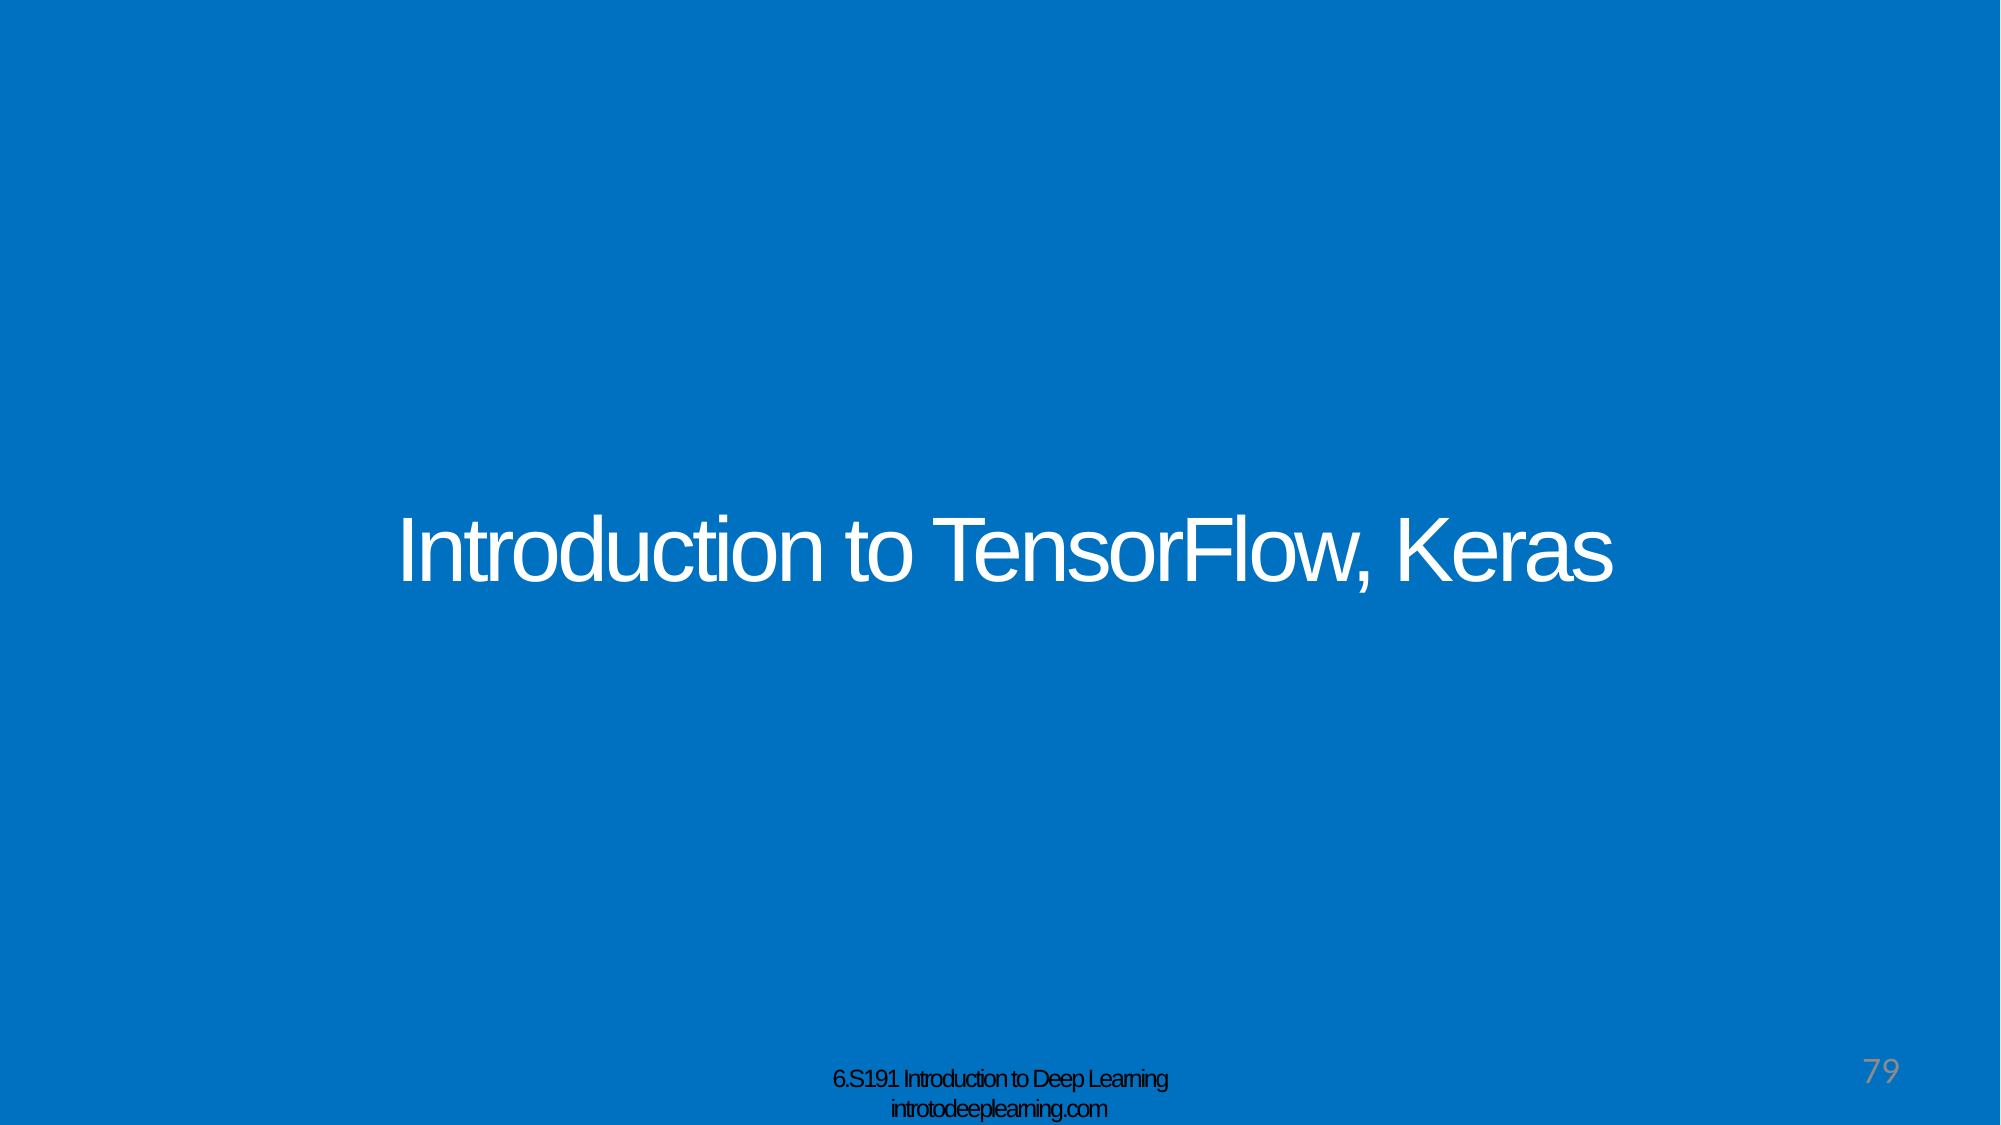

# Introduction to TensorFlow, Keras
79
6.S191 Introduction to Deep Learning introtodeeplearning.com